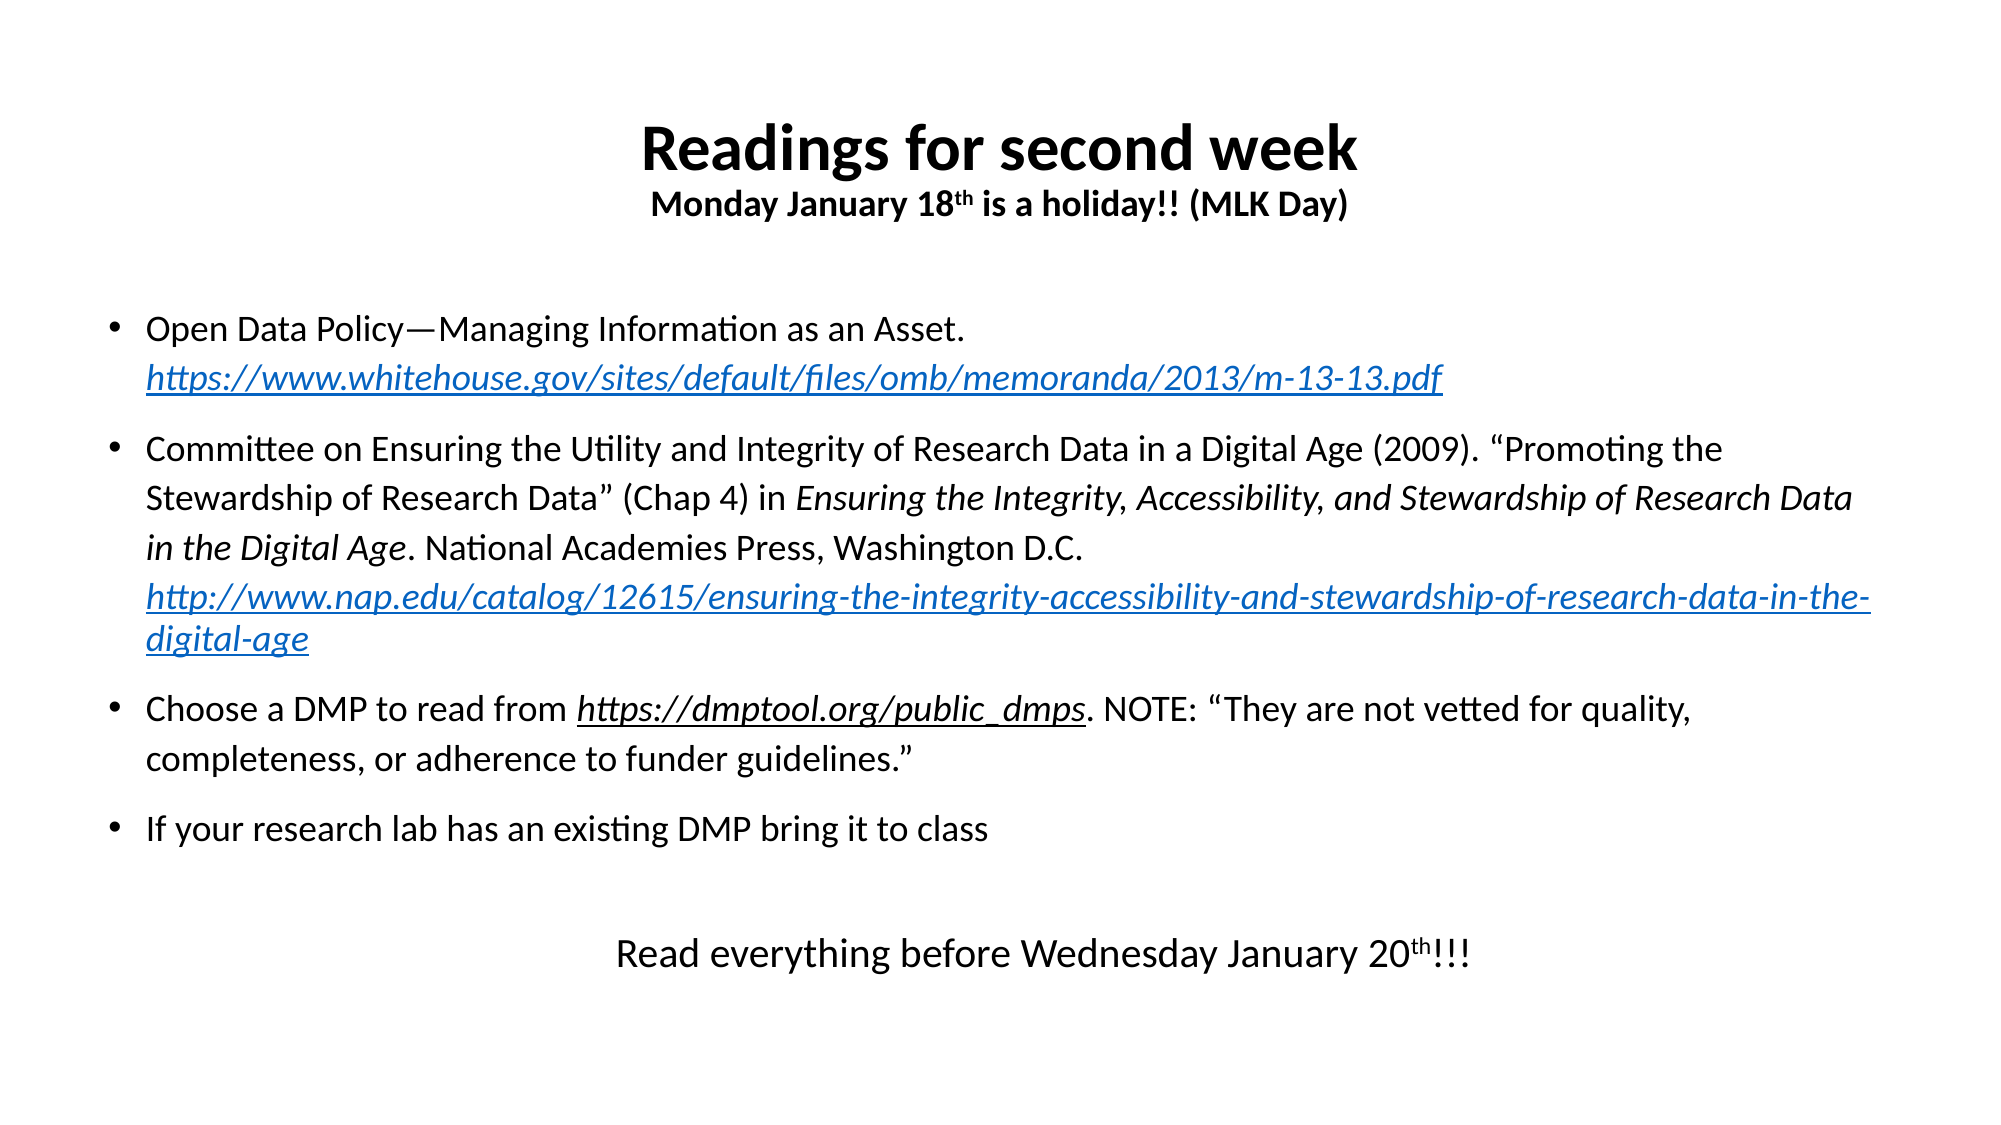

# Readings for second week Monday January 18th is a holiday!! (MLK Day)
Open Data Policy—Managing Information as an Asset. https://www.whitehouse.gov/sites/default/files/omb/memoranda/2013/m-13-13.pdf
Committee on Ensuring the Utility and Integrity of Research Data in a Digital Age (2009). “Promoting the Stewardship of Research Data” (Chap 4) in Ensuring the Integrity, Accessibility, and Stewardship of Research Data in the Digital Age. National Academies Press, Washington D.C. http://www.nap.edu/catalog/12615/ensuring-the-integrity-accessibility-and-stewardship-of-research-data-in-the-digital-age
Choose a DMP to read from https://dmptool.org/public_dmps. NOTE: “They are not vetted for quality, completeness, or adherence to funder guidelines.”
If your research lab has an existing DMP bring it to class

Read everything before Wednesday January 20th!!!